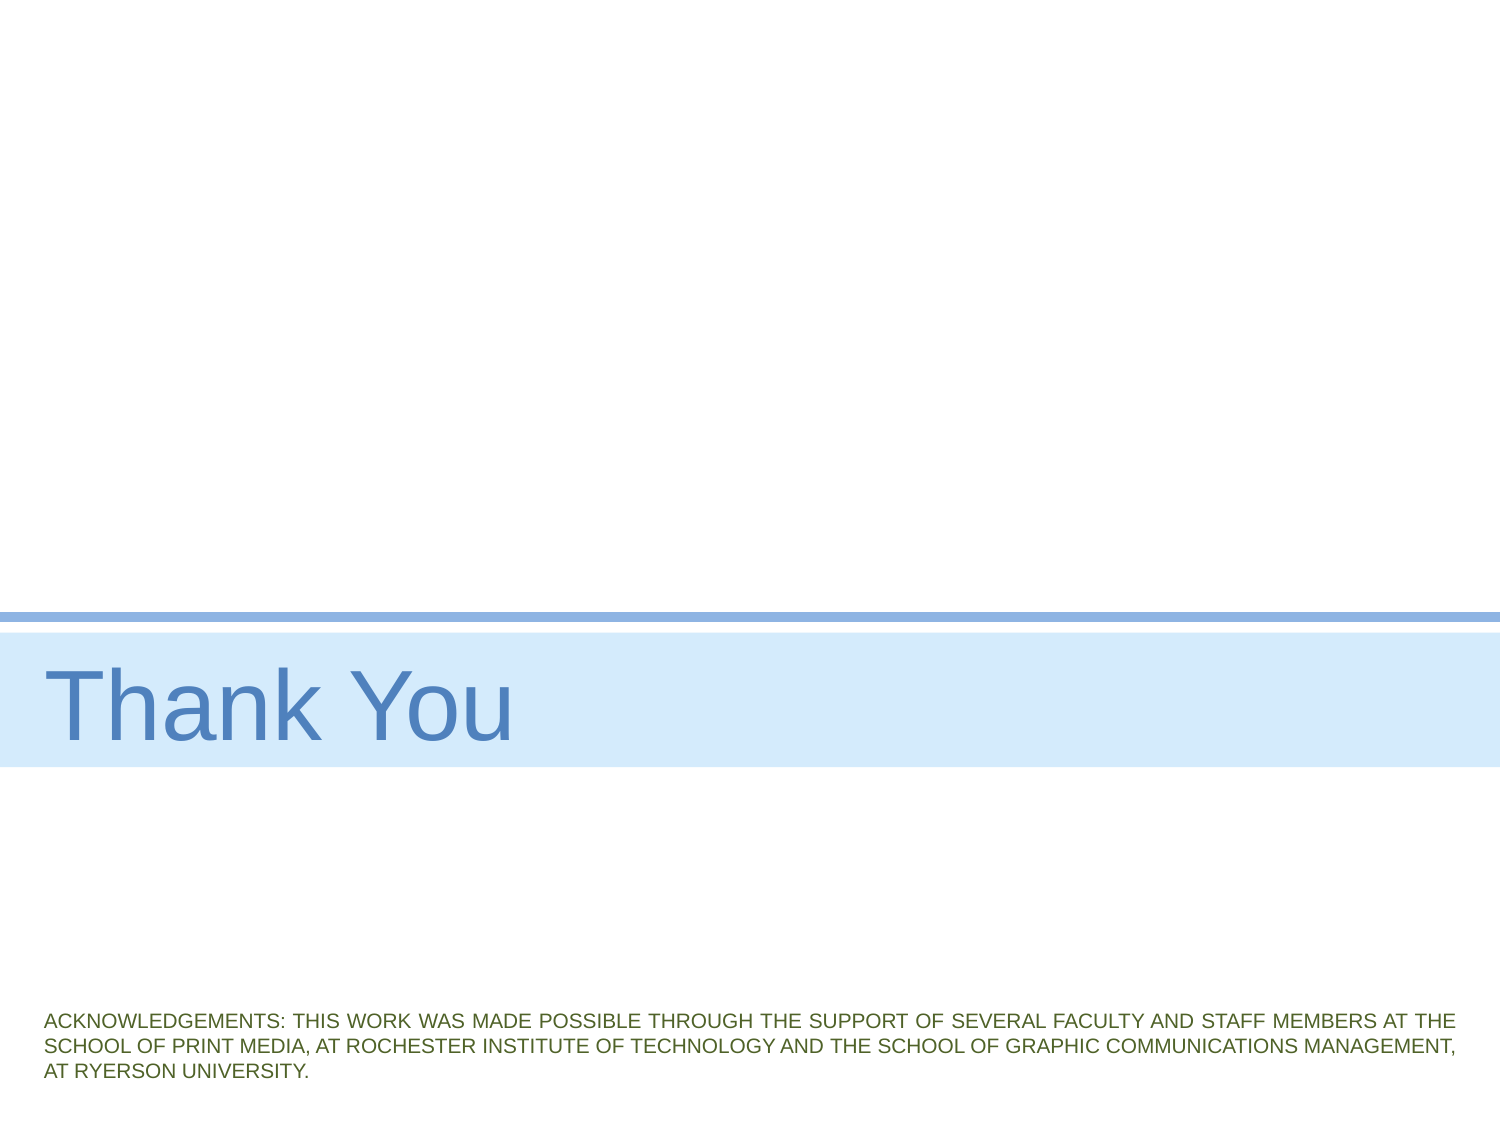

Thank You
Acknowledgements: This work was made possible through the support of several faculty and staff members at the School of Print Media, at Rochester Institute of Technology and the School of Graphic Communications Management, at Ryerson University.